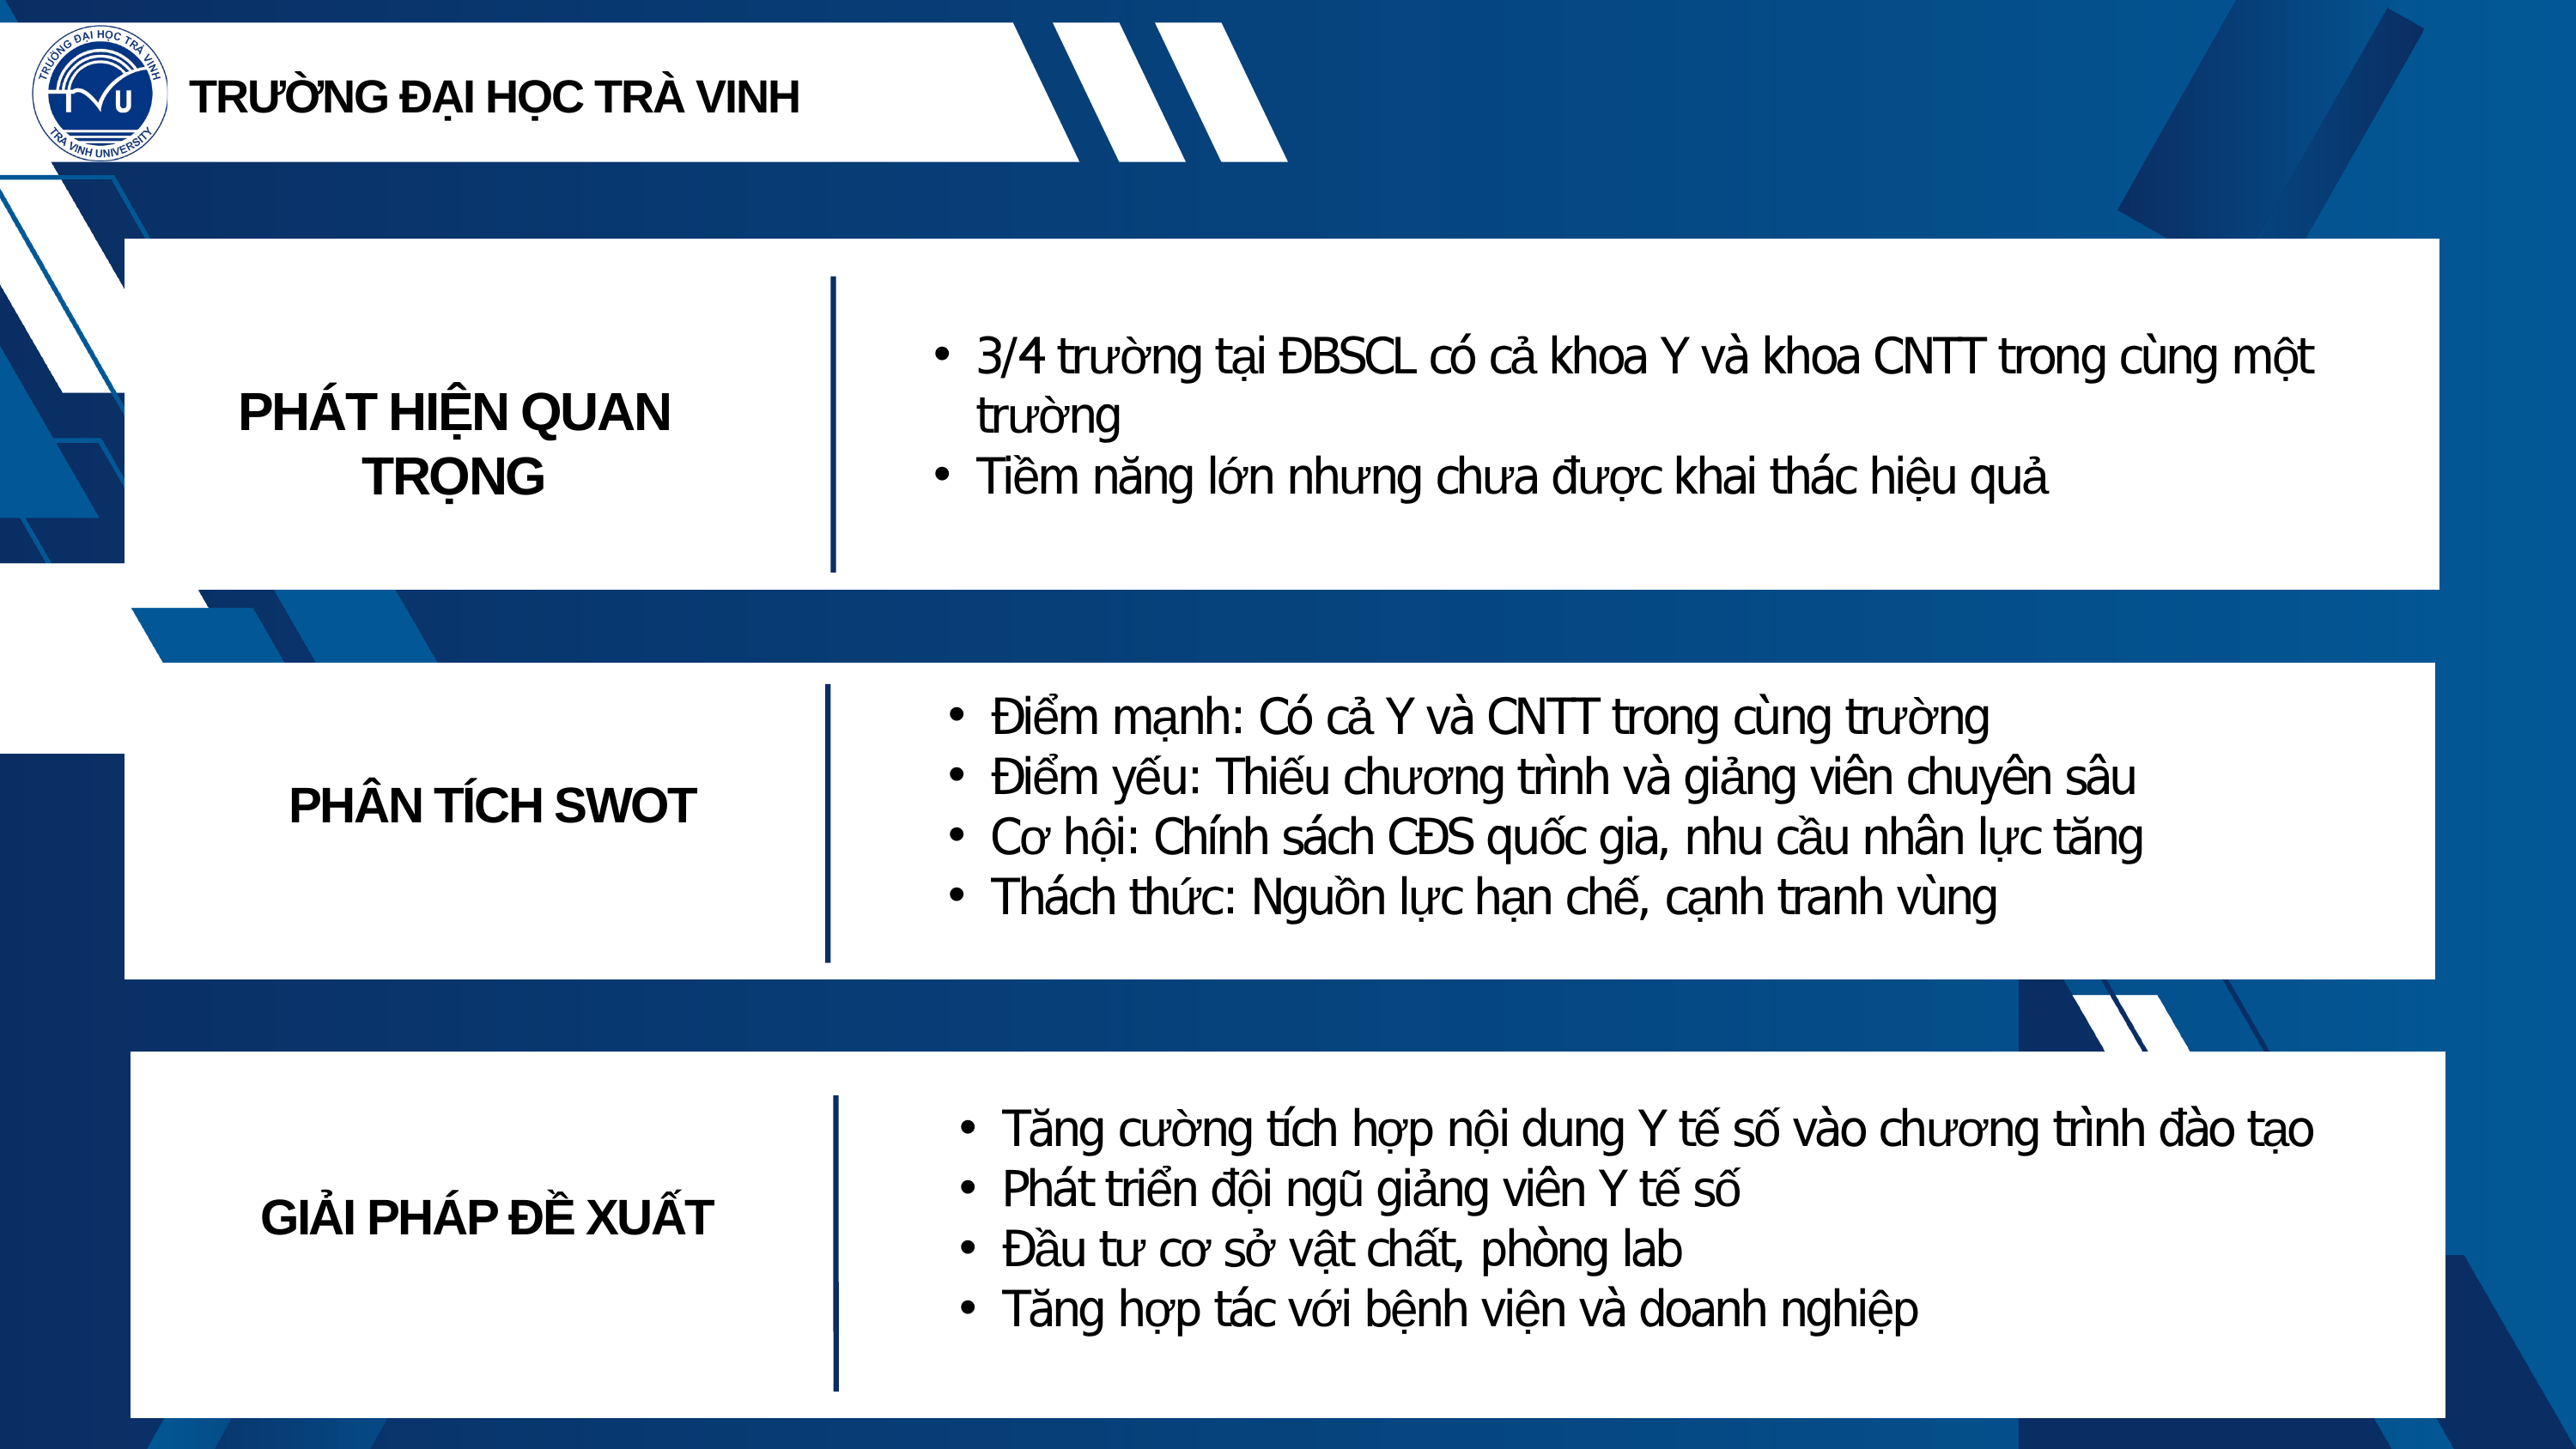

TRƯỜNG ĐẠI HỌC TRÀ VINH

3/4 trường tại ĐBSCL có cả khoa Y và khoa CNTT trong cùng một trường
Tiềm năng lớn nhưng chưa được khai thác hiệu quả

PHÁT HIỆN QUAN TRỌNG

Điểm mạnh: Có cả Y và CNTT trong cùng trường
Điểm yếu: Thiếu chương trình và giảng viên chuyên sâu
Cơ hội: Chính sách CĐS quốc gia, nhu cầu nhân lực tăng
Thách thức: Nguồn lực hạn chế, cạnh tranh vùng

PHÂN TÍCH SWOT

Tăng cường tích hợp nội dung Y tế số vào chương trình đào tạo
Phát triển đội ngũ giảng viên Y tế số
Đầu tư cơ sở vật chất, phòng lab
Tăng hợp tác với bệnh viện và doanh nghiệp

GIẢI PHÁP ĐỀ XUẤT